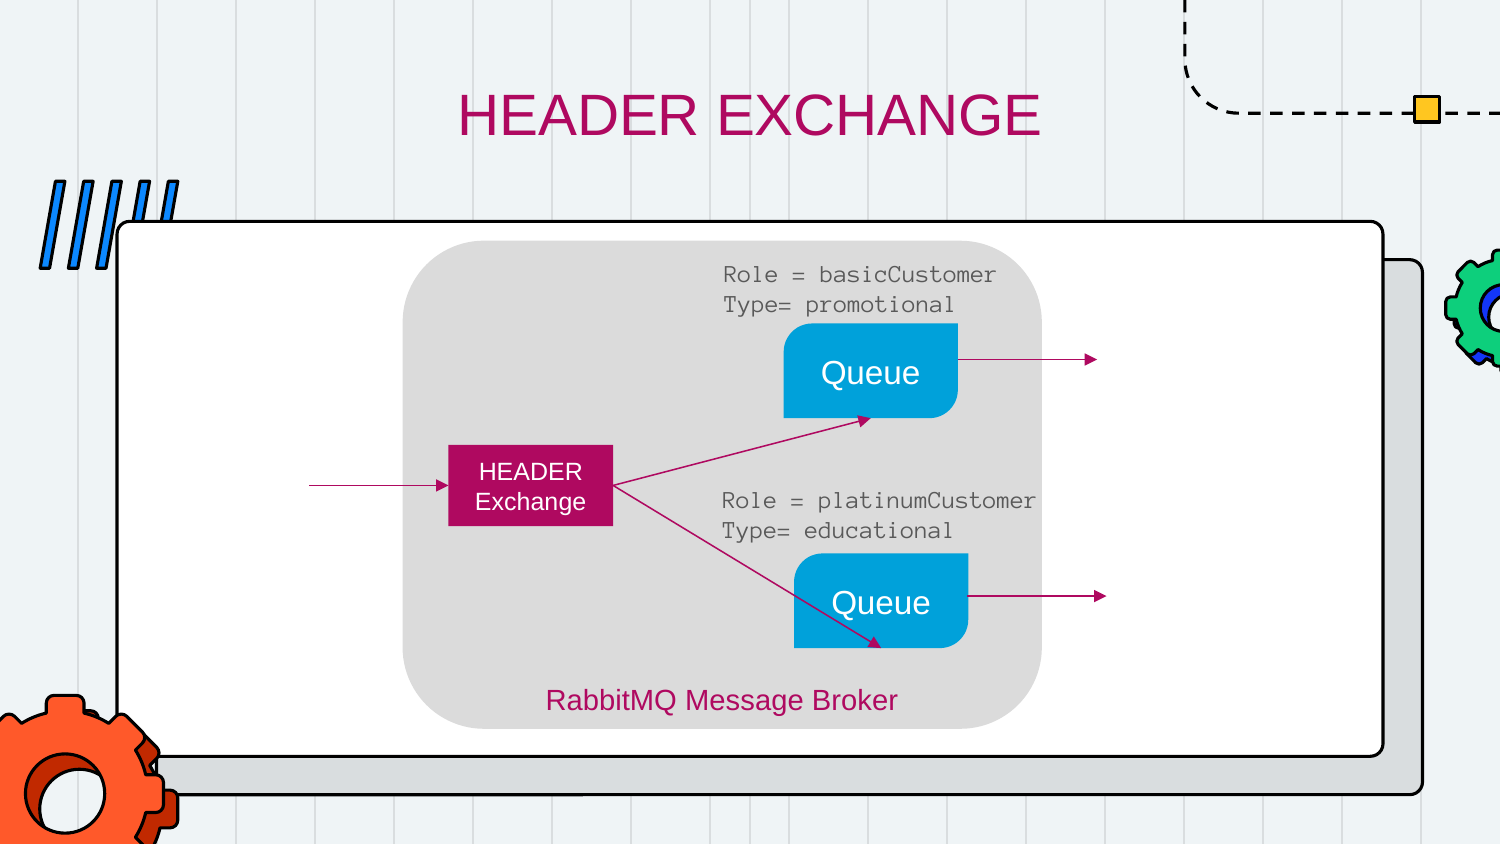

# HEADER EXCHANGE

Role = basicCustomer
Type= promotional
Queue
HEADER Exchange
Role = platinumCustomer
Type= educational
Queue
RabbitMQ Message Broker